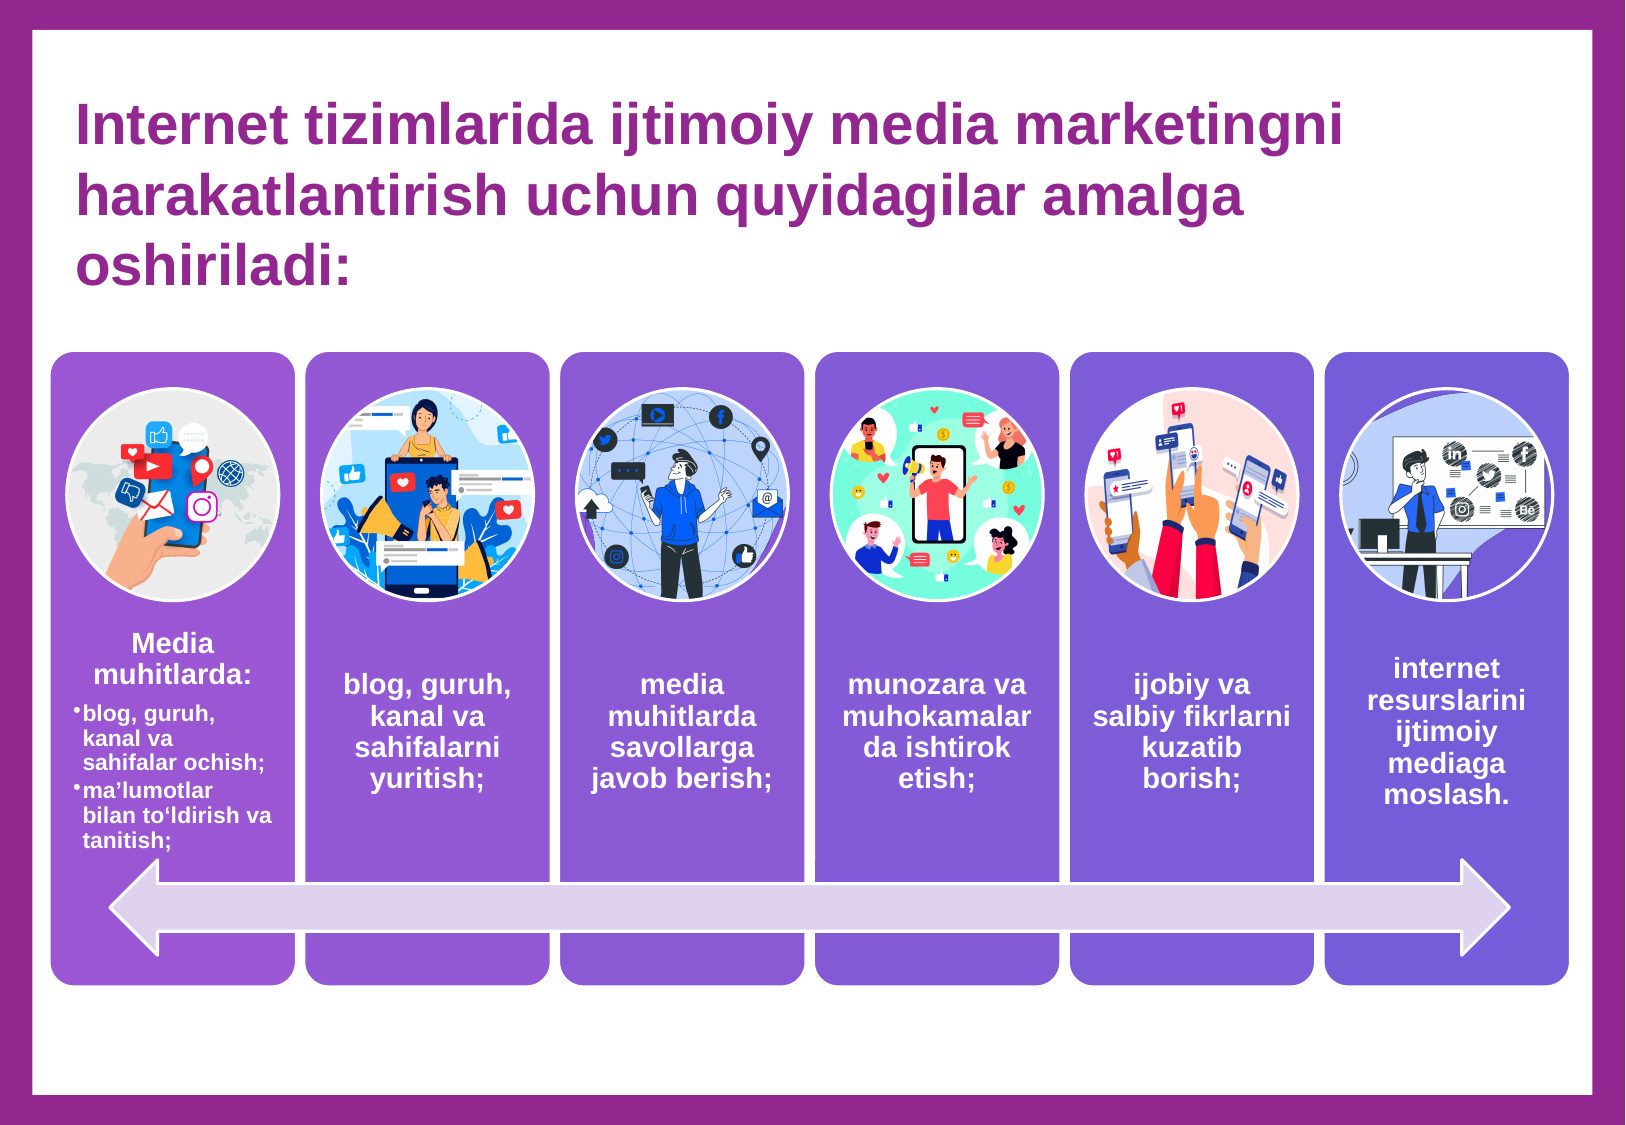

# Internet tizimlarida ijtimoiy media marketingni harakatlantirish uchun quyidagilar amalga oshiriladi:
Media muhitlarda:
blog, guruh, kanal va sahifalar ochish;
ma’lumotlar bilan to‘ldirish va tanitish;
blog, guruh, kanal va sahifalarni yuritish;
media muhitlarda savollarga javob berish;
munozara va muhokamalarda ishtirok etish;
ijobiy va salbiy fikrlarni kuzatib borish;
internet resurslarini ijtimoiy mediaga moslash.